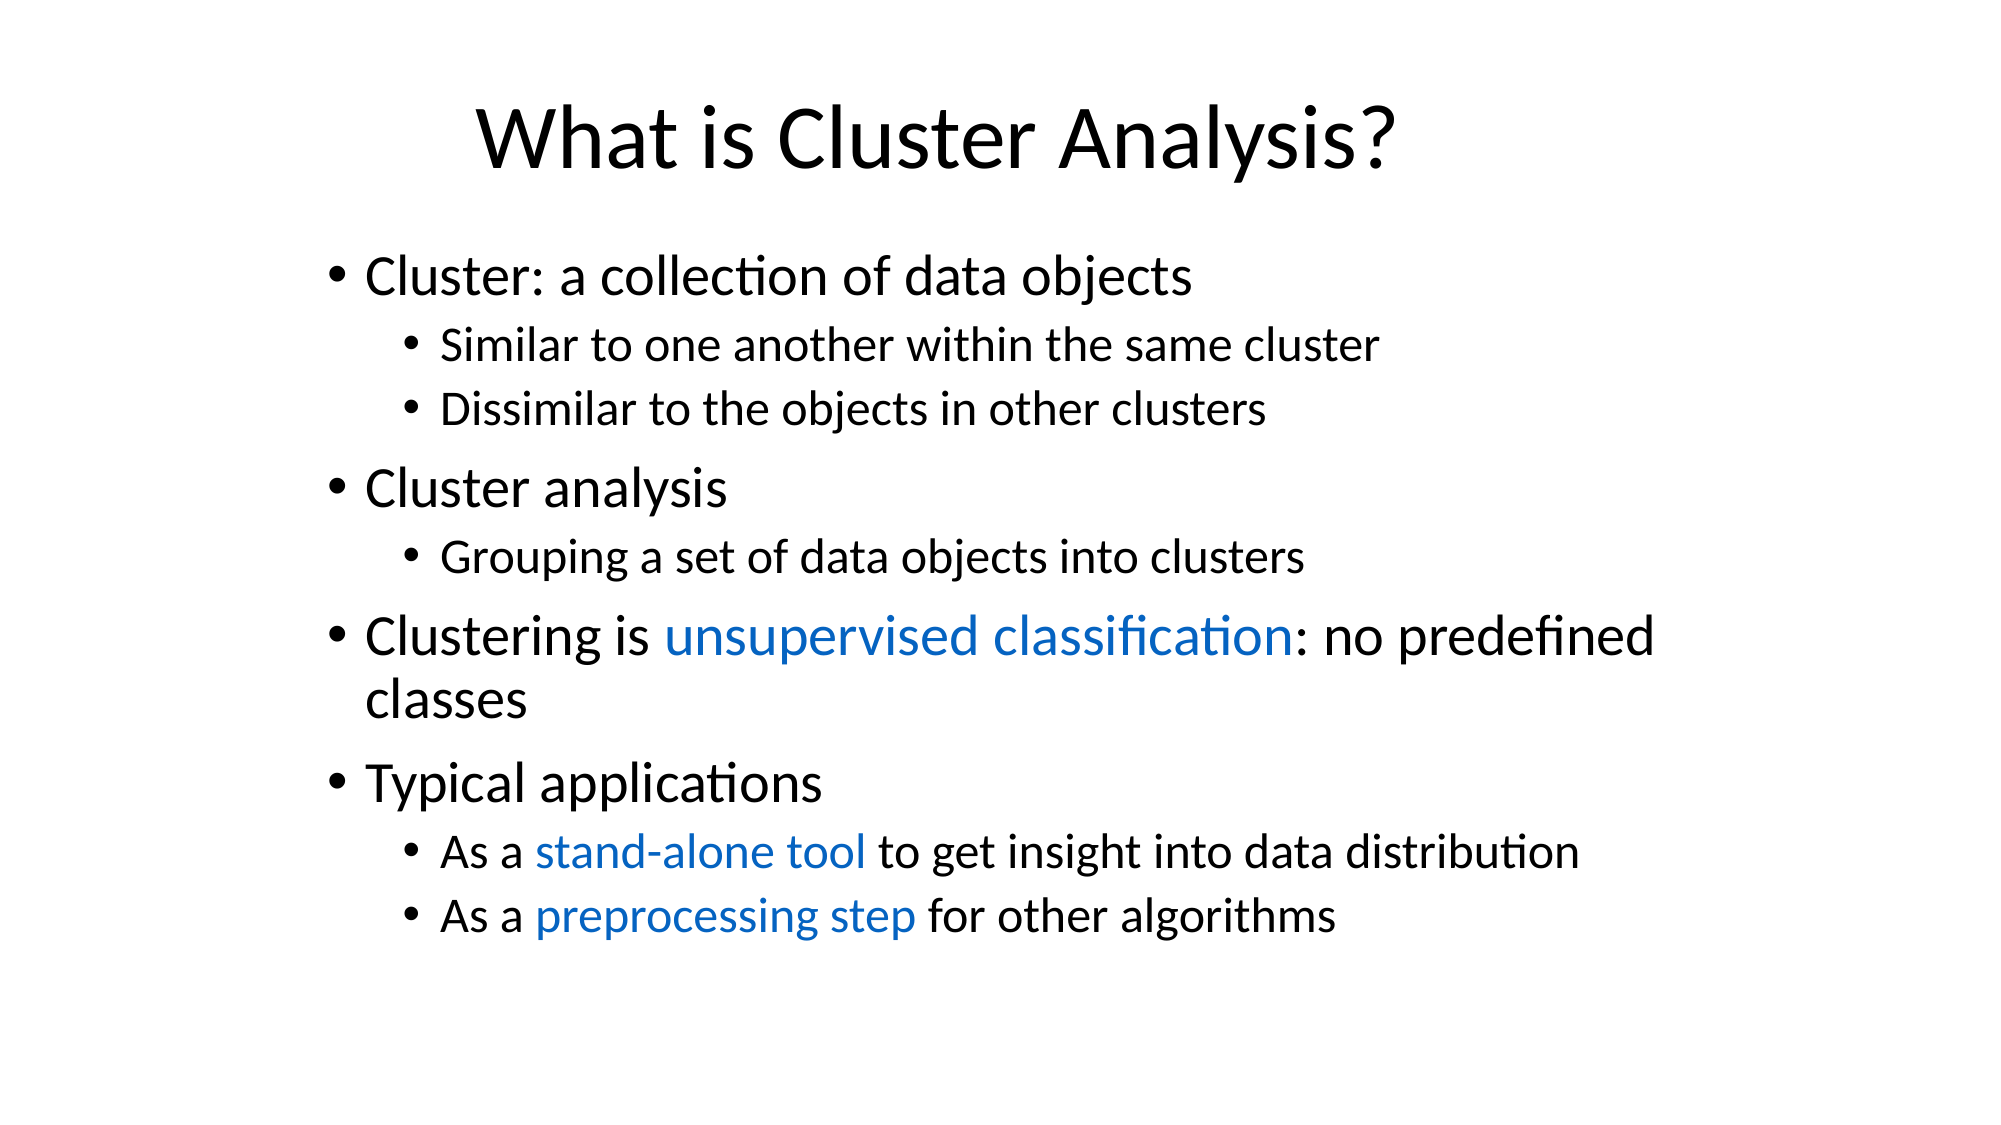

# What is Cluster Analysis?
Cluster: a collection of data objects
Similar to one another within the same cluster
Dissimilar to the objects in other clusters
Cluster analysis
Grouping a set of data objects into clusters
Clustering is unsupervised classification: no predefined classes
Typical applications
As a stand-alone tool to get insight into data distribution
As a preprocessing step for other algorithms